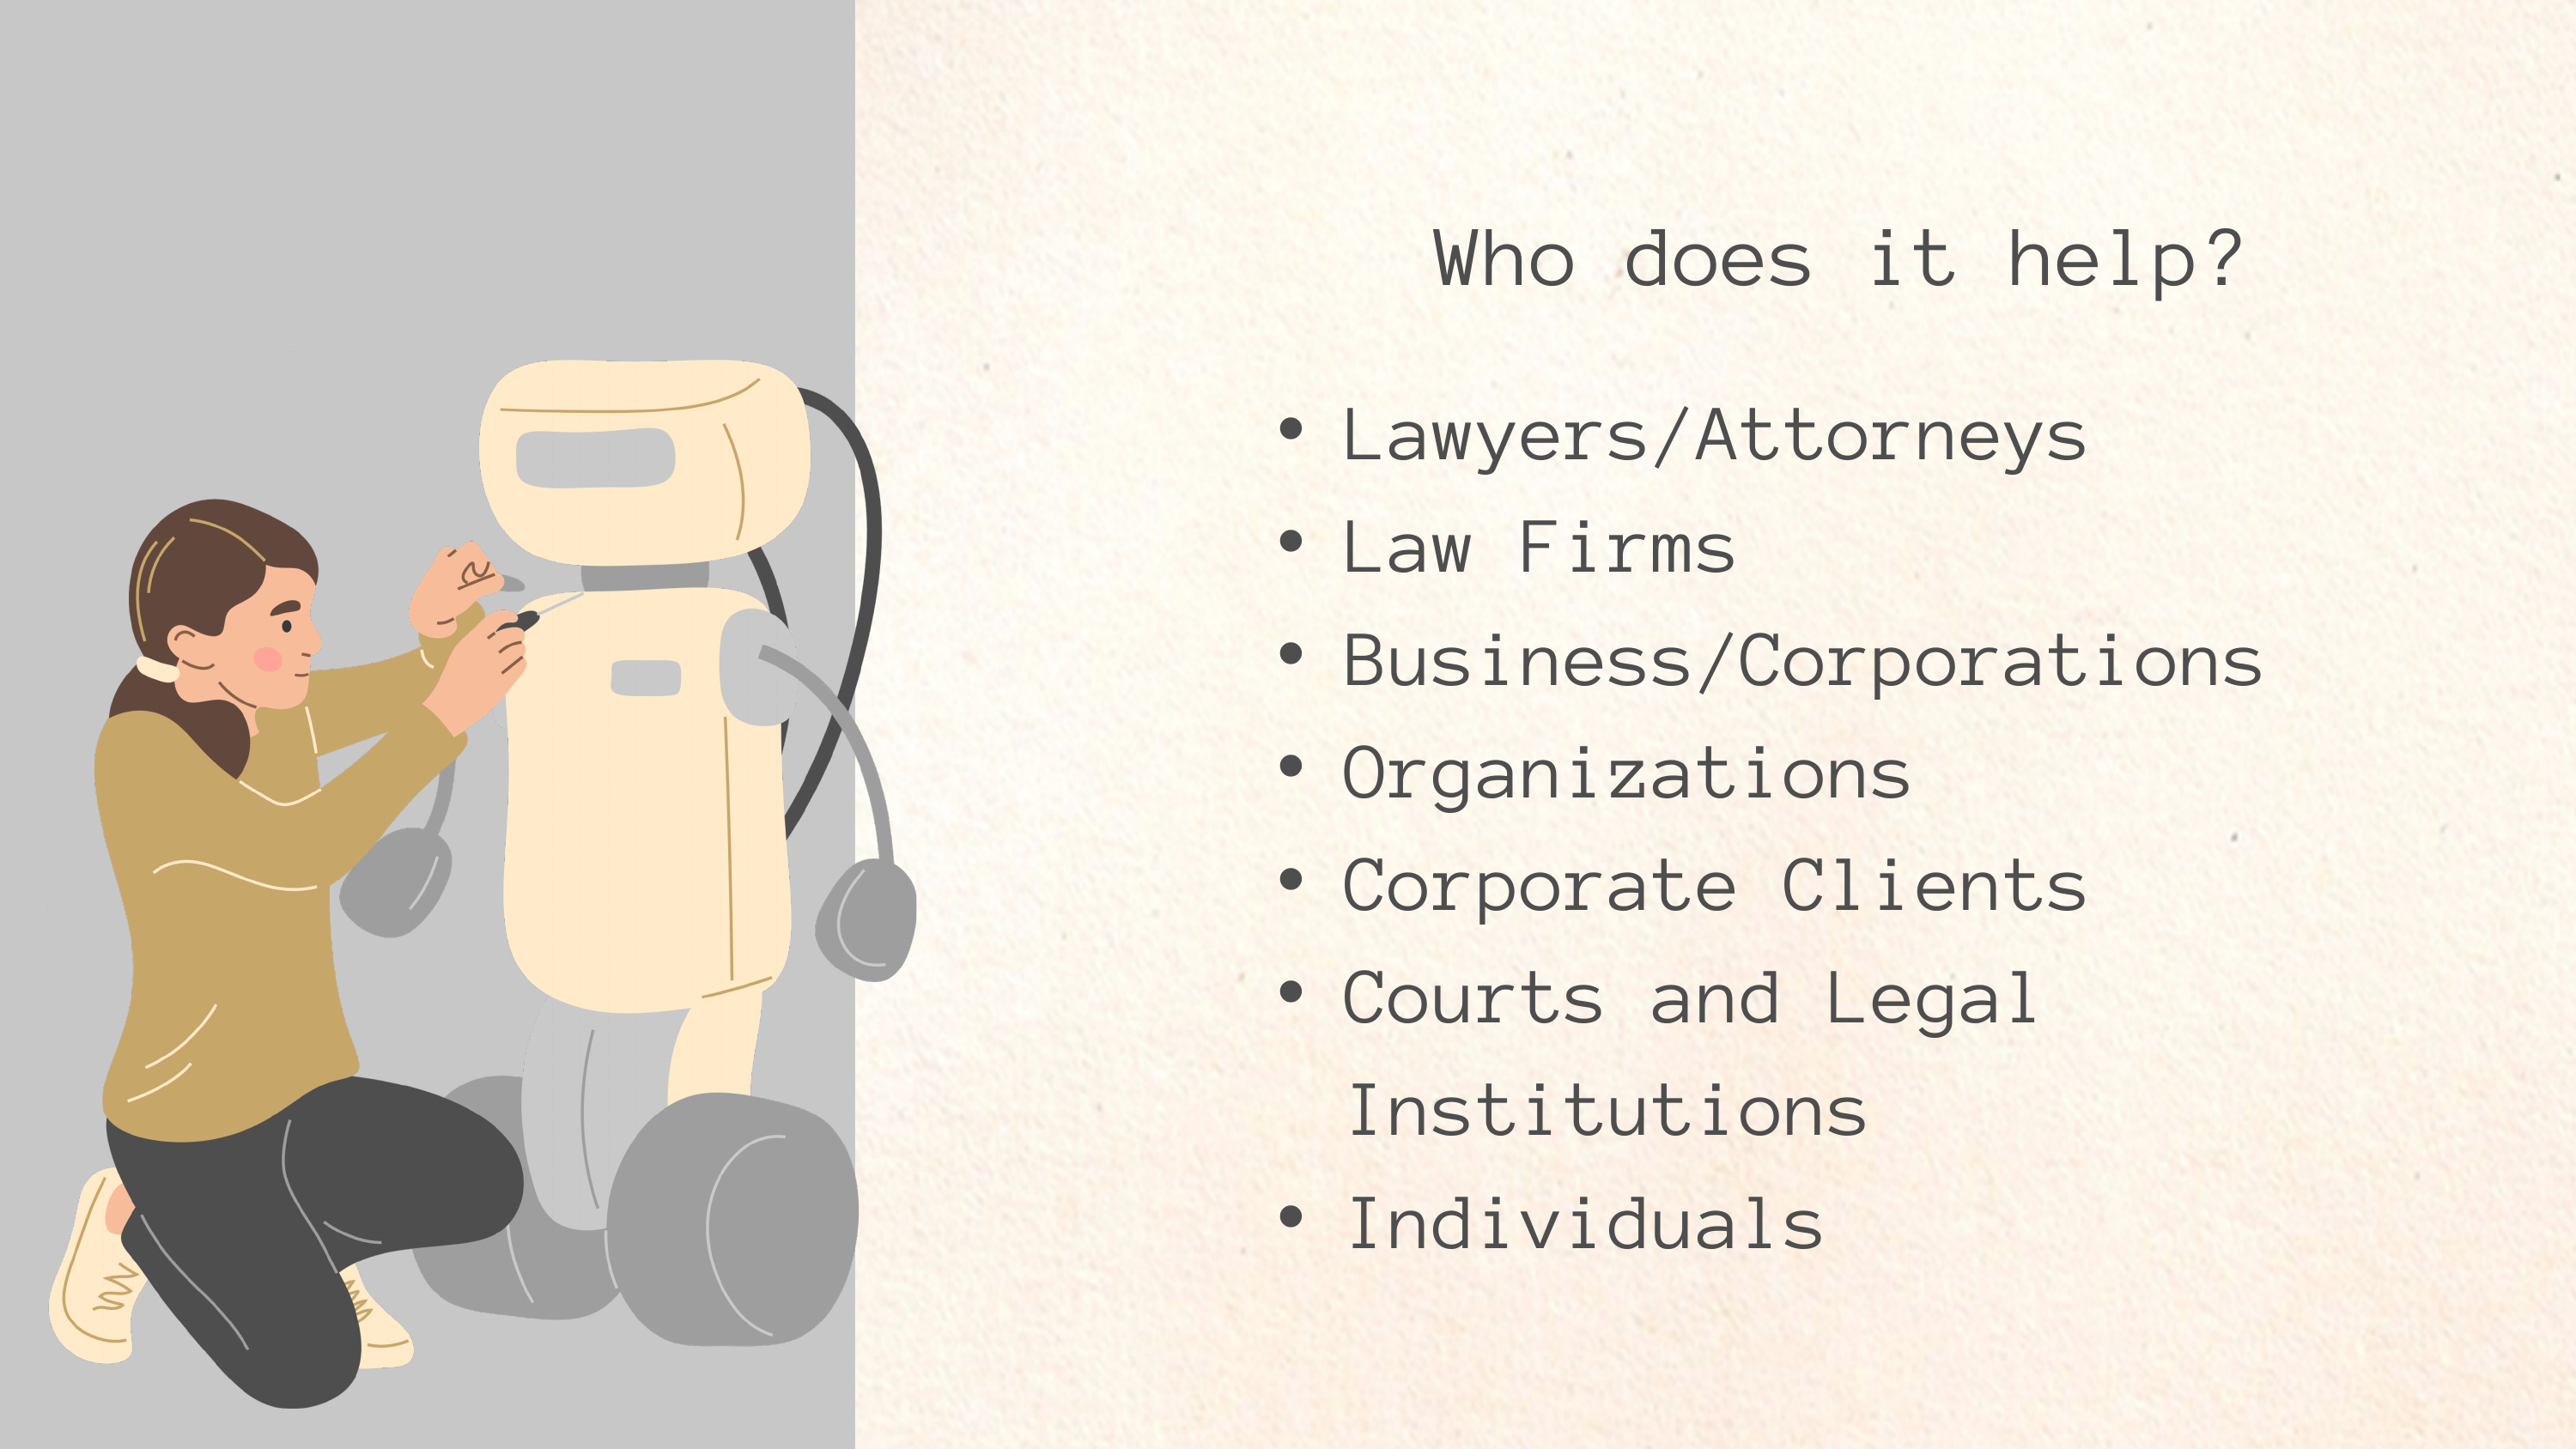

Who does it help?

Lawyers/Attorneys
Law Firms
Business/Corporations
Organizations
Corporate Clients
Courts and Legal Institutions
Individuals